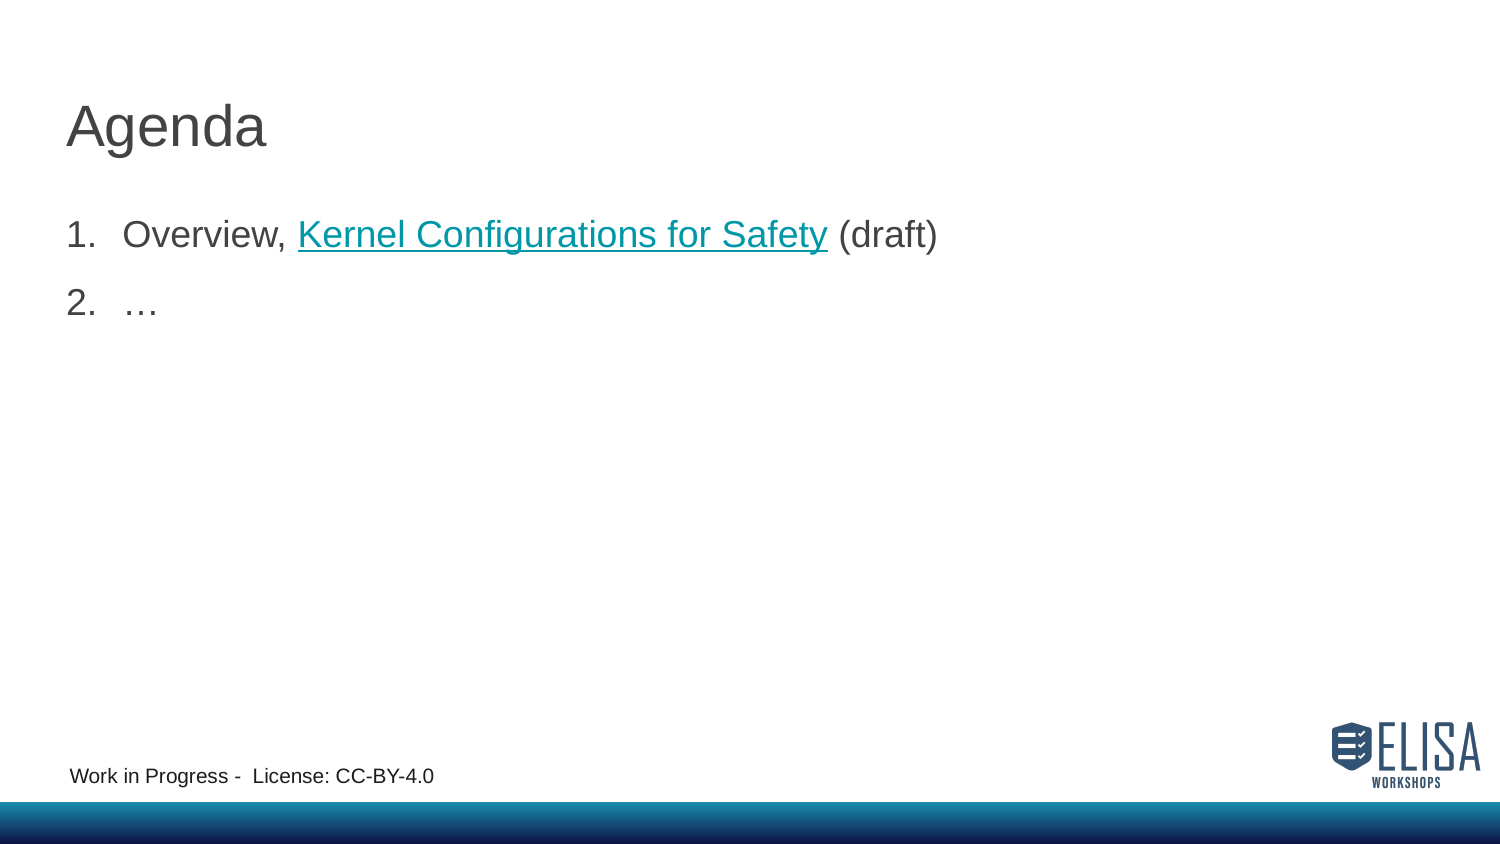

# Agenda
Overview, Kernel Configurations for Safety (draft)
…